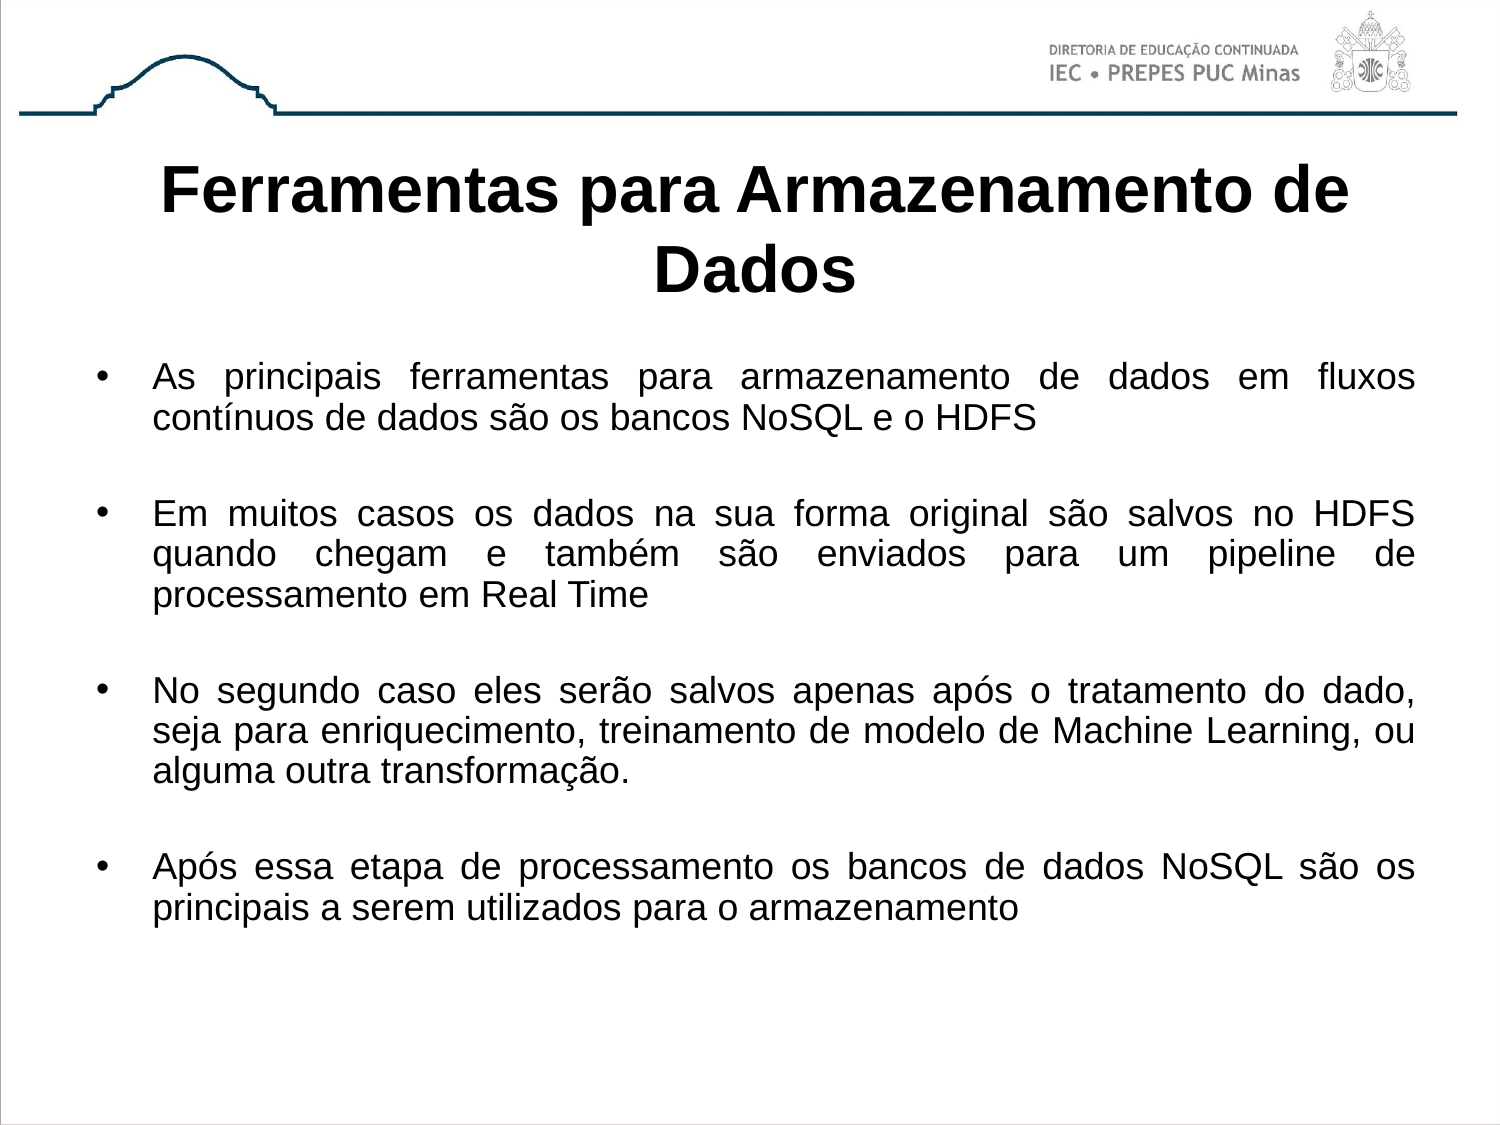

# Ferramentas para Armazenamento de Dados
As principais ferramentas para armazenamento de dados em fluxos contínuos de dados são os bancos NoSQL e o HDFS

Em muitos casos os dados na sua forma original são salvos no HDFS quando chegam e também são enviados para um pipeline de processamento em Real Time

No segundo caso eles serão salvos apenas após o tratamento do dado, seja para enriquecimento, treinamento de modelo de Machine Learning, ou alguma outra transformação.

Após essa etapa de processamento os bancos de dados NoSQL são os principais a serem utilizados para o armazenamento